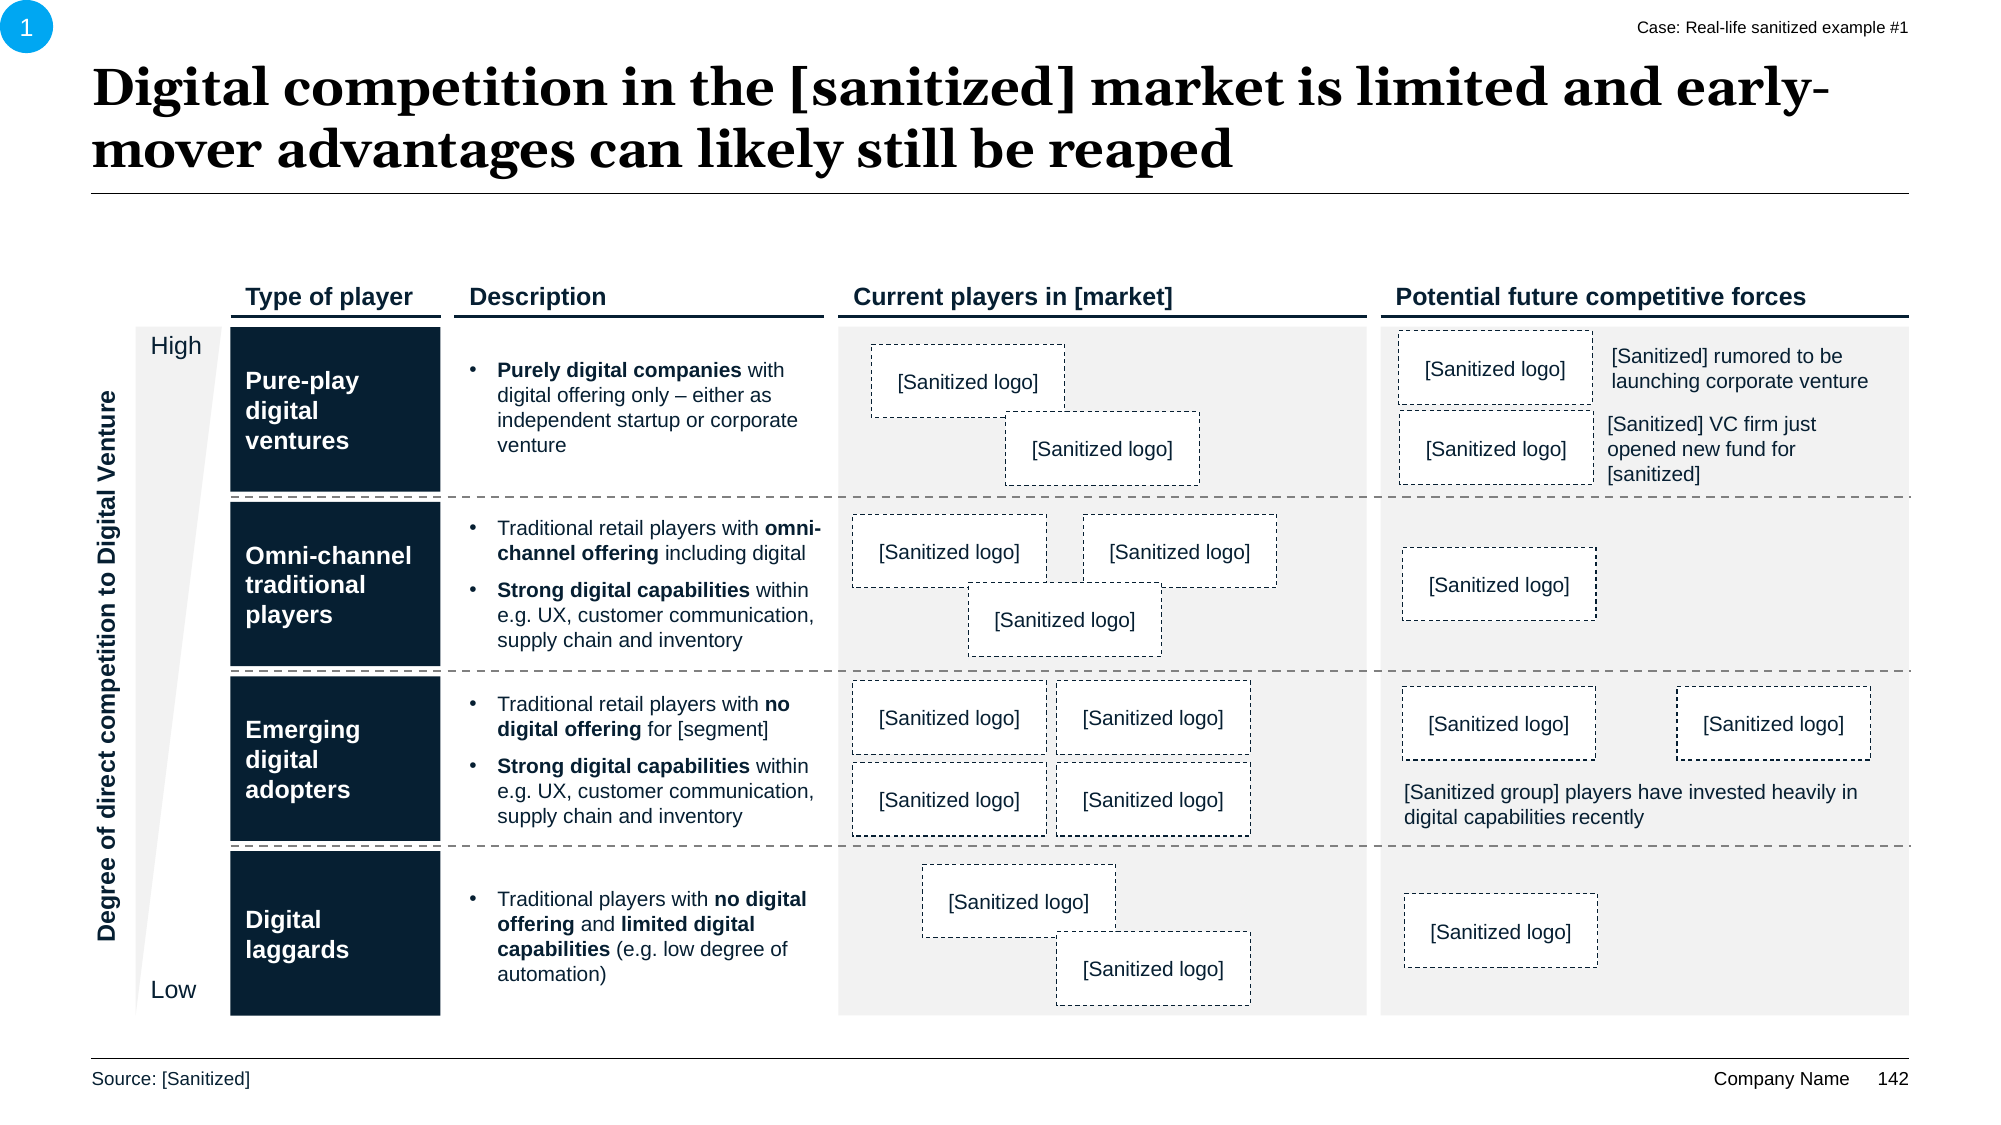

1
Case: Real-life sanitized example #1
# Digital competition in the [sanitized] market is limited and early-mover advantages can likely still be reaped
Type of player
Description
Current players in [market]
Potential future competitive forces

Pure-play digital ventures
Purely digital companies with digital offering only – either as independent startup or corporate venture
High
[Sanitized logo]
[Sanitized] rumored to be launching corporate venture
[Sanitized logo]
[Sanitized logo]
[Sanitized logo]
[Sanitized] VC firm just opened new fund for [sanitized]
Omni-channel traditional players
Traditional retail players with omni-channel offering including digital
Strong digital capabilities within e.g. UX, customer communication, supply chain and inventory
[Sanitized logo]
[Sanitized logo]
[Sanitized logo]
[Sanitized logo]
Degree of direct competition to Digital Venture
Emerging digital adopters
Traditional retail players with no digital offering for [segment]
Strong digital capabilities within e.g. UX, customer communication, supply chain and inventory
[Sanitized logo]
[Sanitized logo]
[Sanitized logo]
[Sanitized logo]
[Sanitized logo]
[Sanitized logo]
[Sanitized group] players have invested heavily in digital capabilities recently
Digital laggards
Traditional players with no digital offering and limited digital capabilities (e.g. low degree of automation)
[Sanitized logo]
[Sanitized logo]
[Sanitized logo]
Low
Source: [Sanitized]